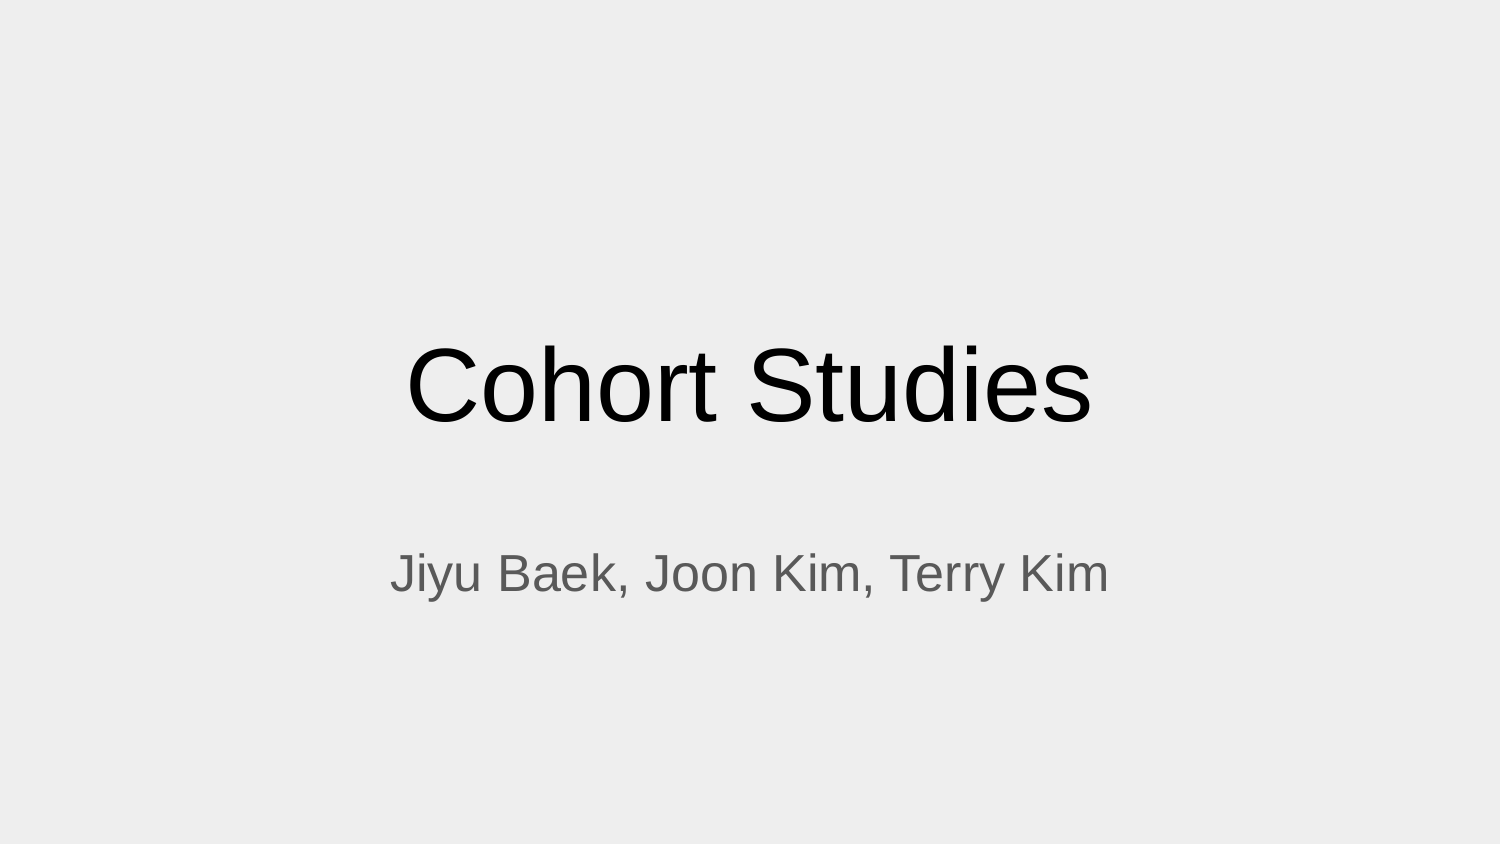

# Cohort Studies
Jiyu Baek, Joon Kim, Terry Kim